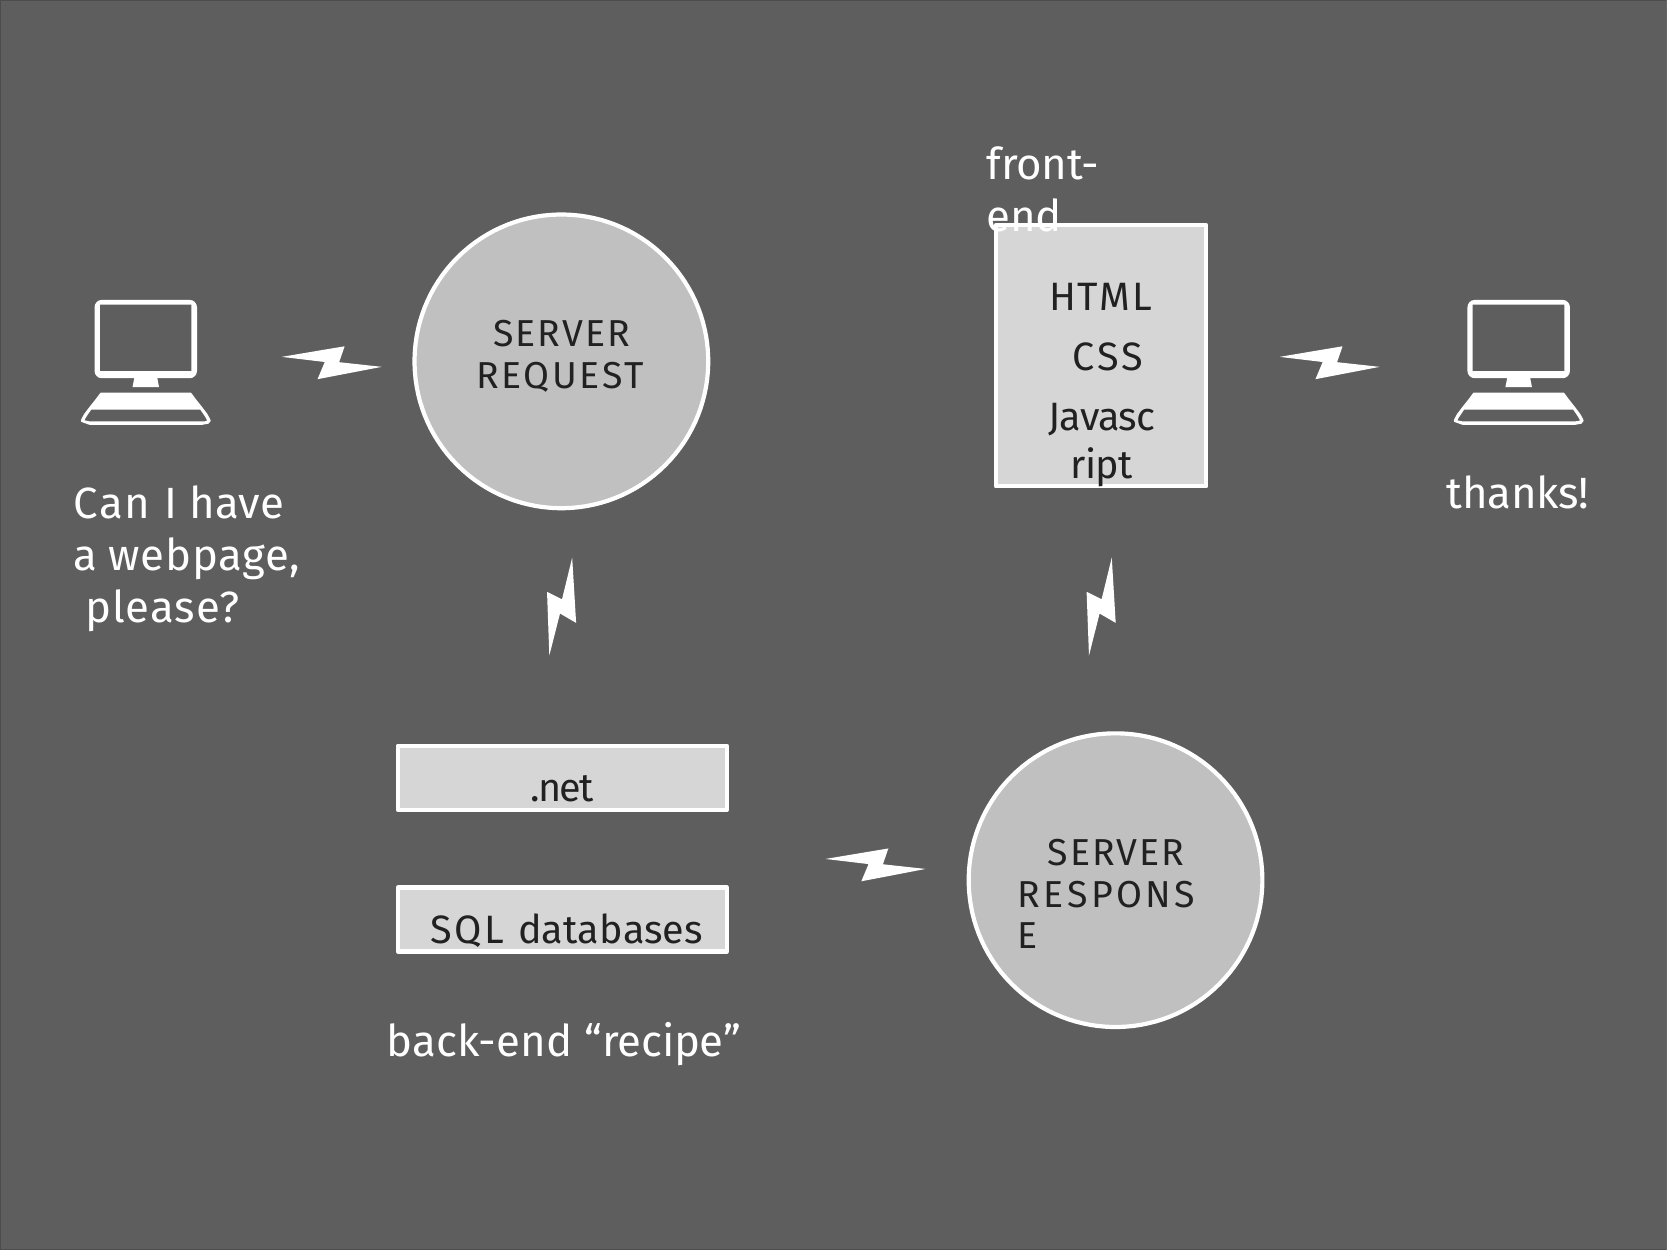

# front-end

HTML  CSS
Javascript

SERVER  REQUEST
thanks!
Can I have  a webpage,  please?

.net
SERVER  RESPONSE

SQL databases
back-end “recipe”